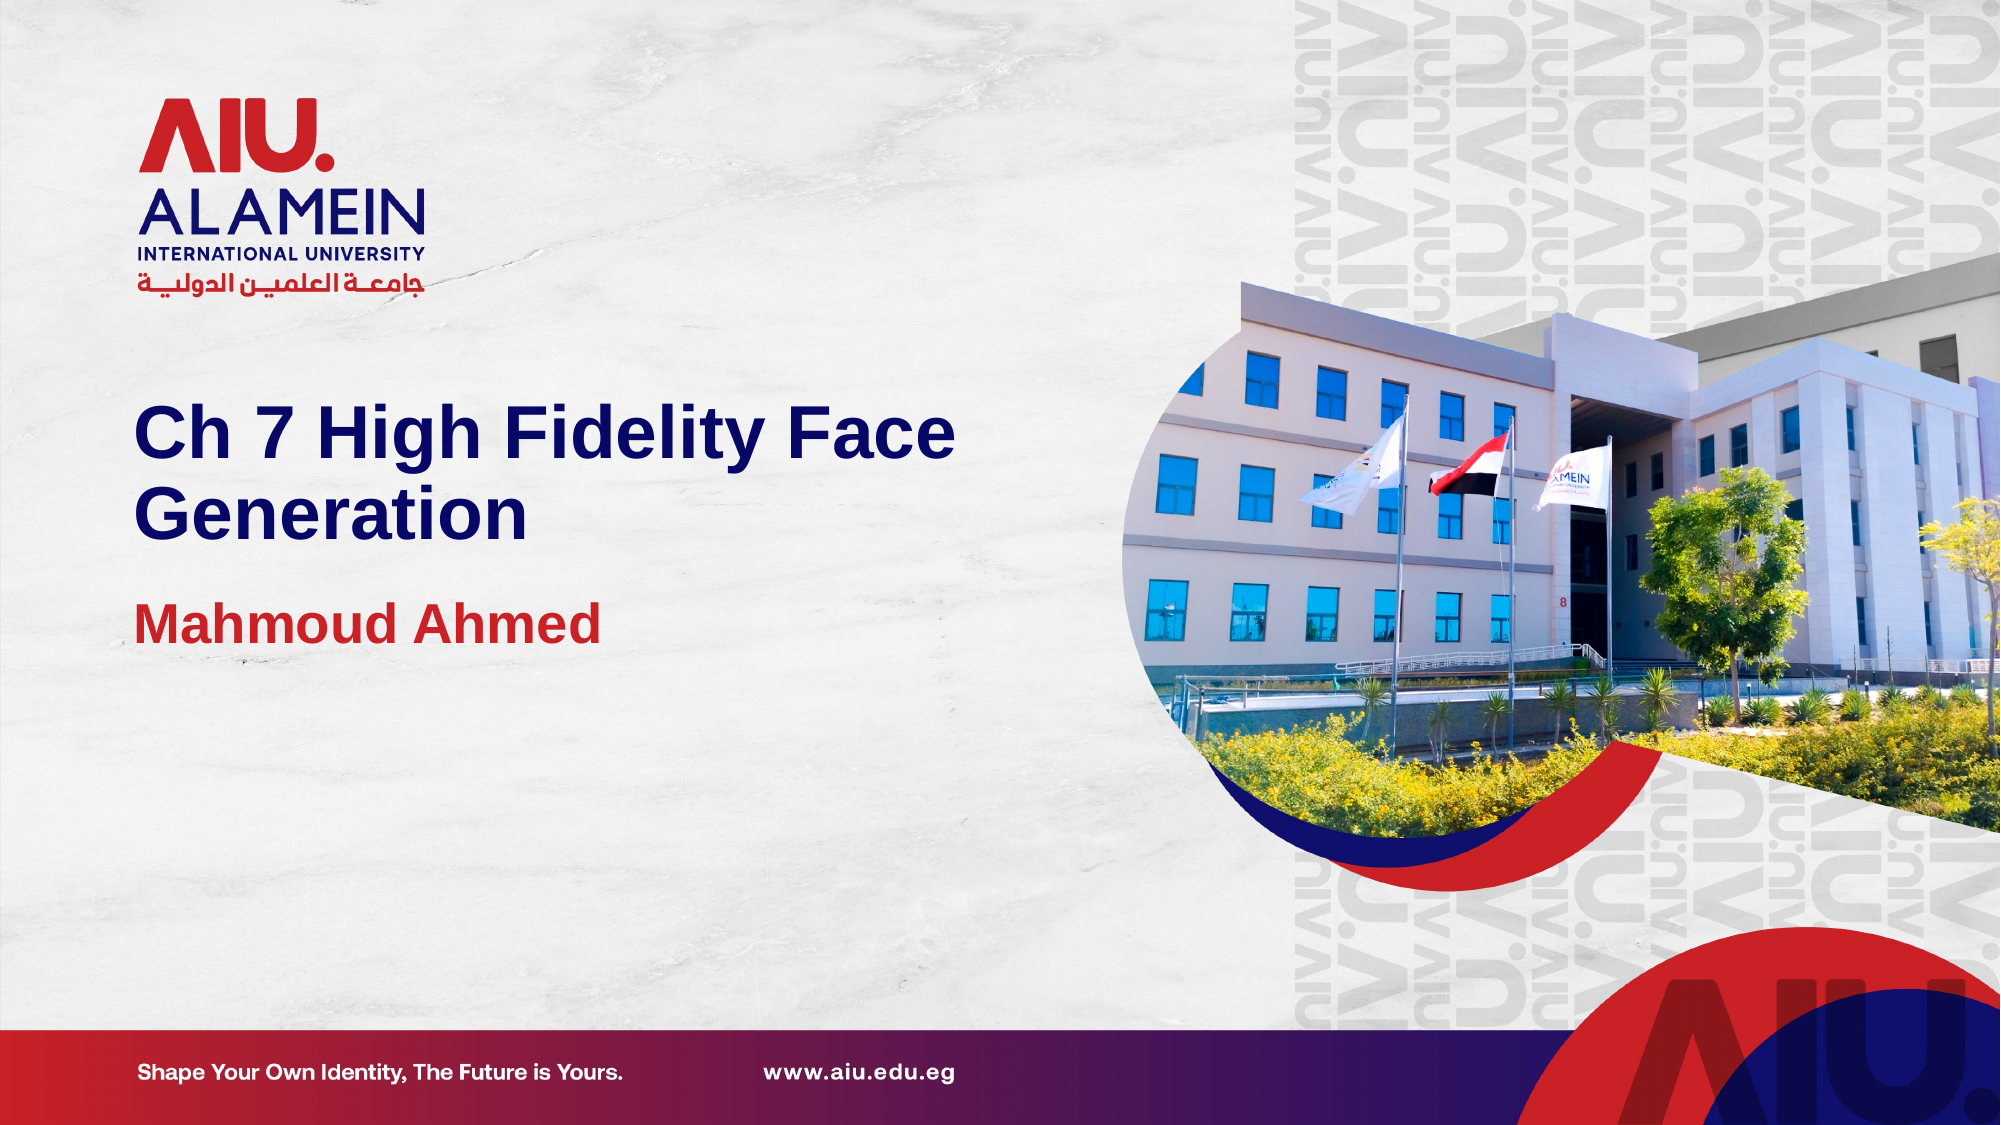

# Ch 7 High Fidelity Face Generation
Mahmoud Ahmed